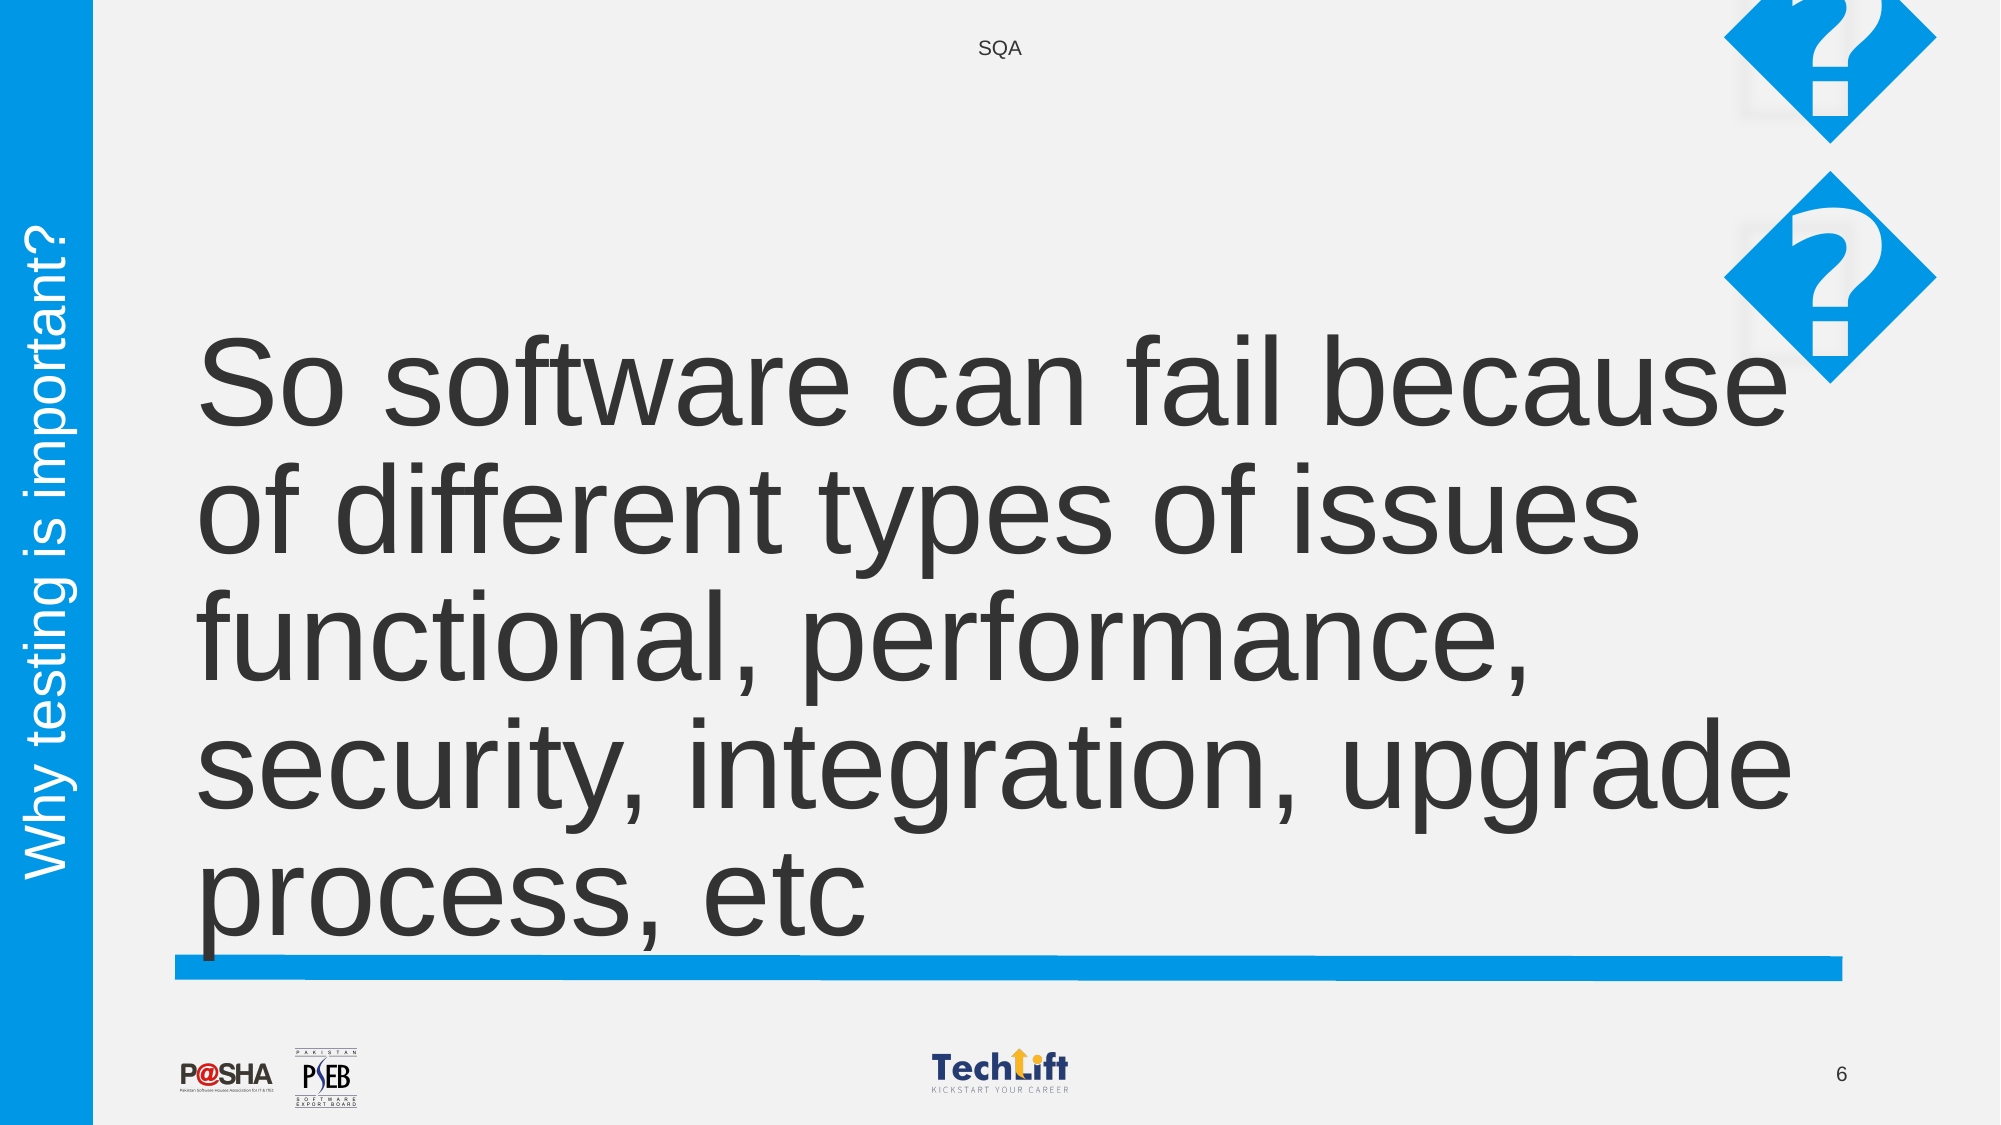

SQA
# So software can fail because of different types of issues functional, performance, security, integration, upgrade process, etc
Why testing is important?
6